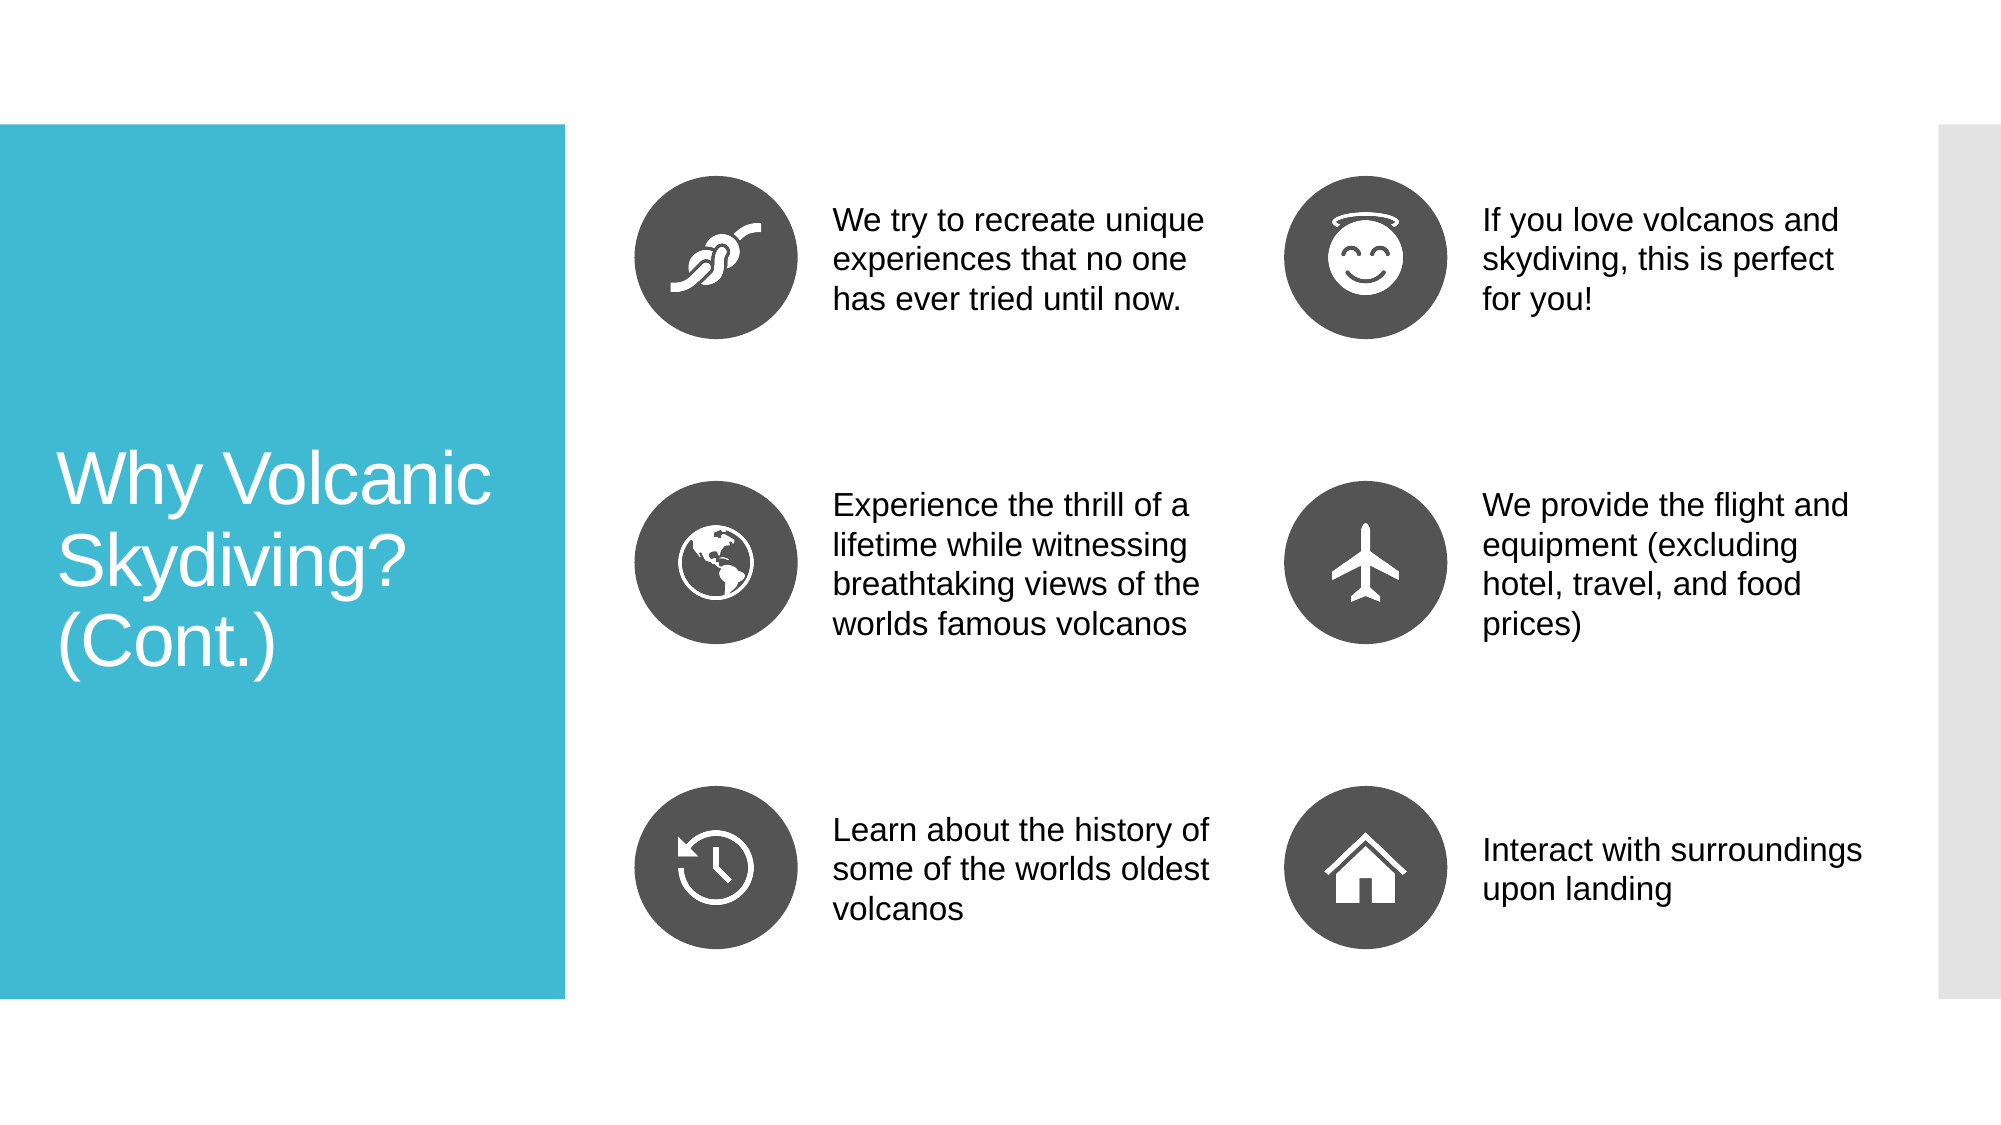

We try to recreate unique experiences that no one has ever tried until now.
If you love volcanos and skydiving, this is perfect for you!
Experience the thrill of a lifetime while witnessing breathtaking views of the worlds famous volcanos
We provide the flight and equipment (excluding hotel, travel, and food prices)
Learn about the history of some of the worlds oldest volcanos
Interact with surroundings upon landing
# Why Volcanic Skydiving? (Cont.)